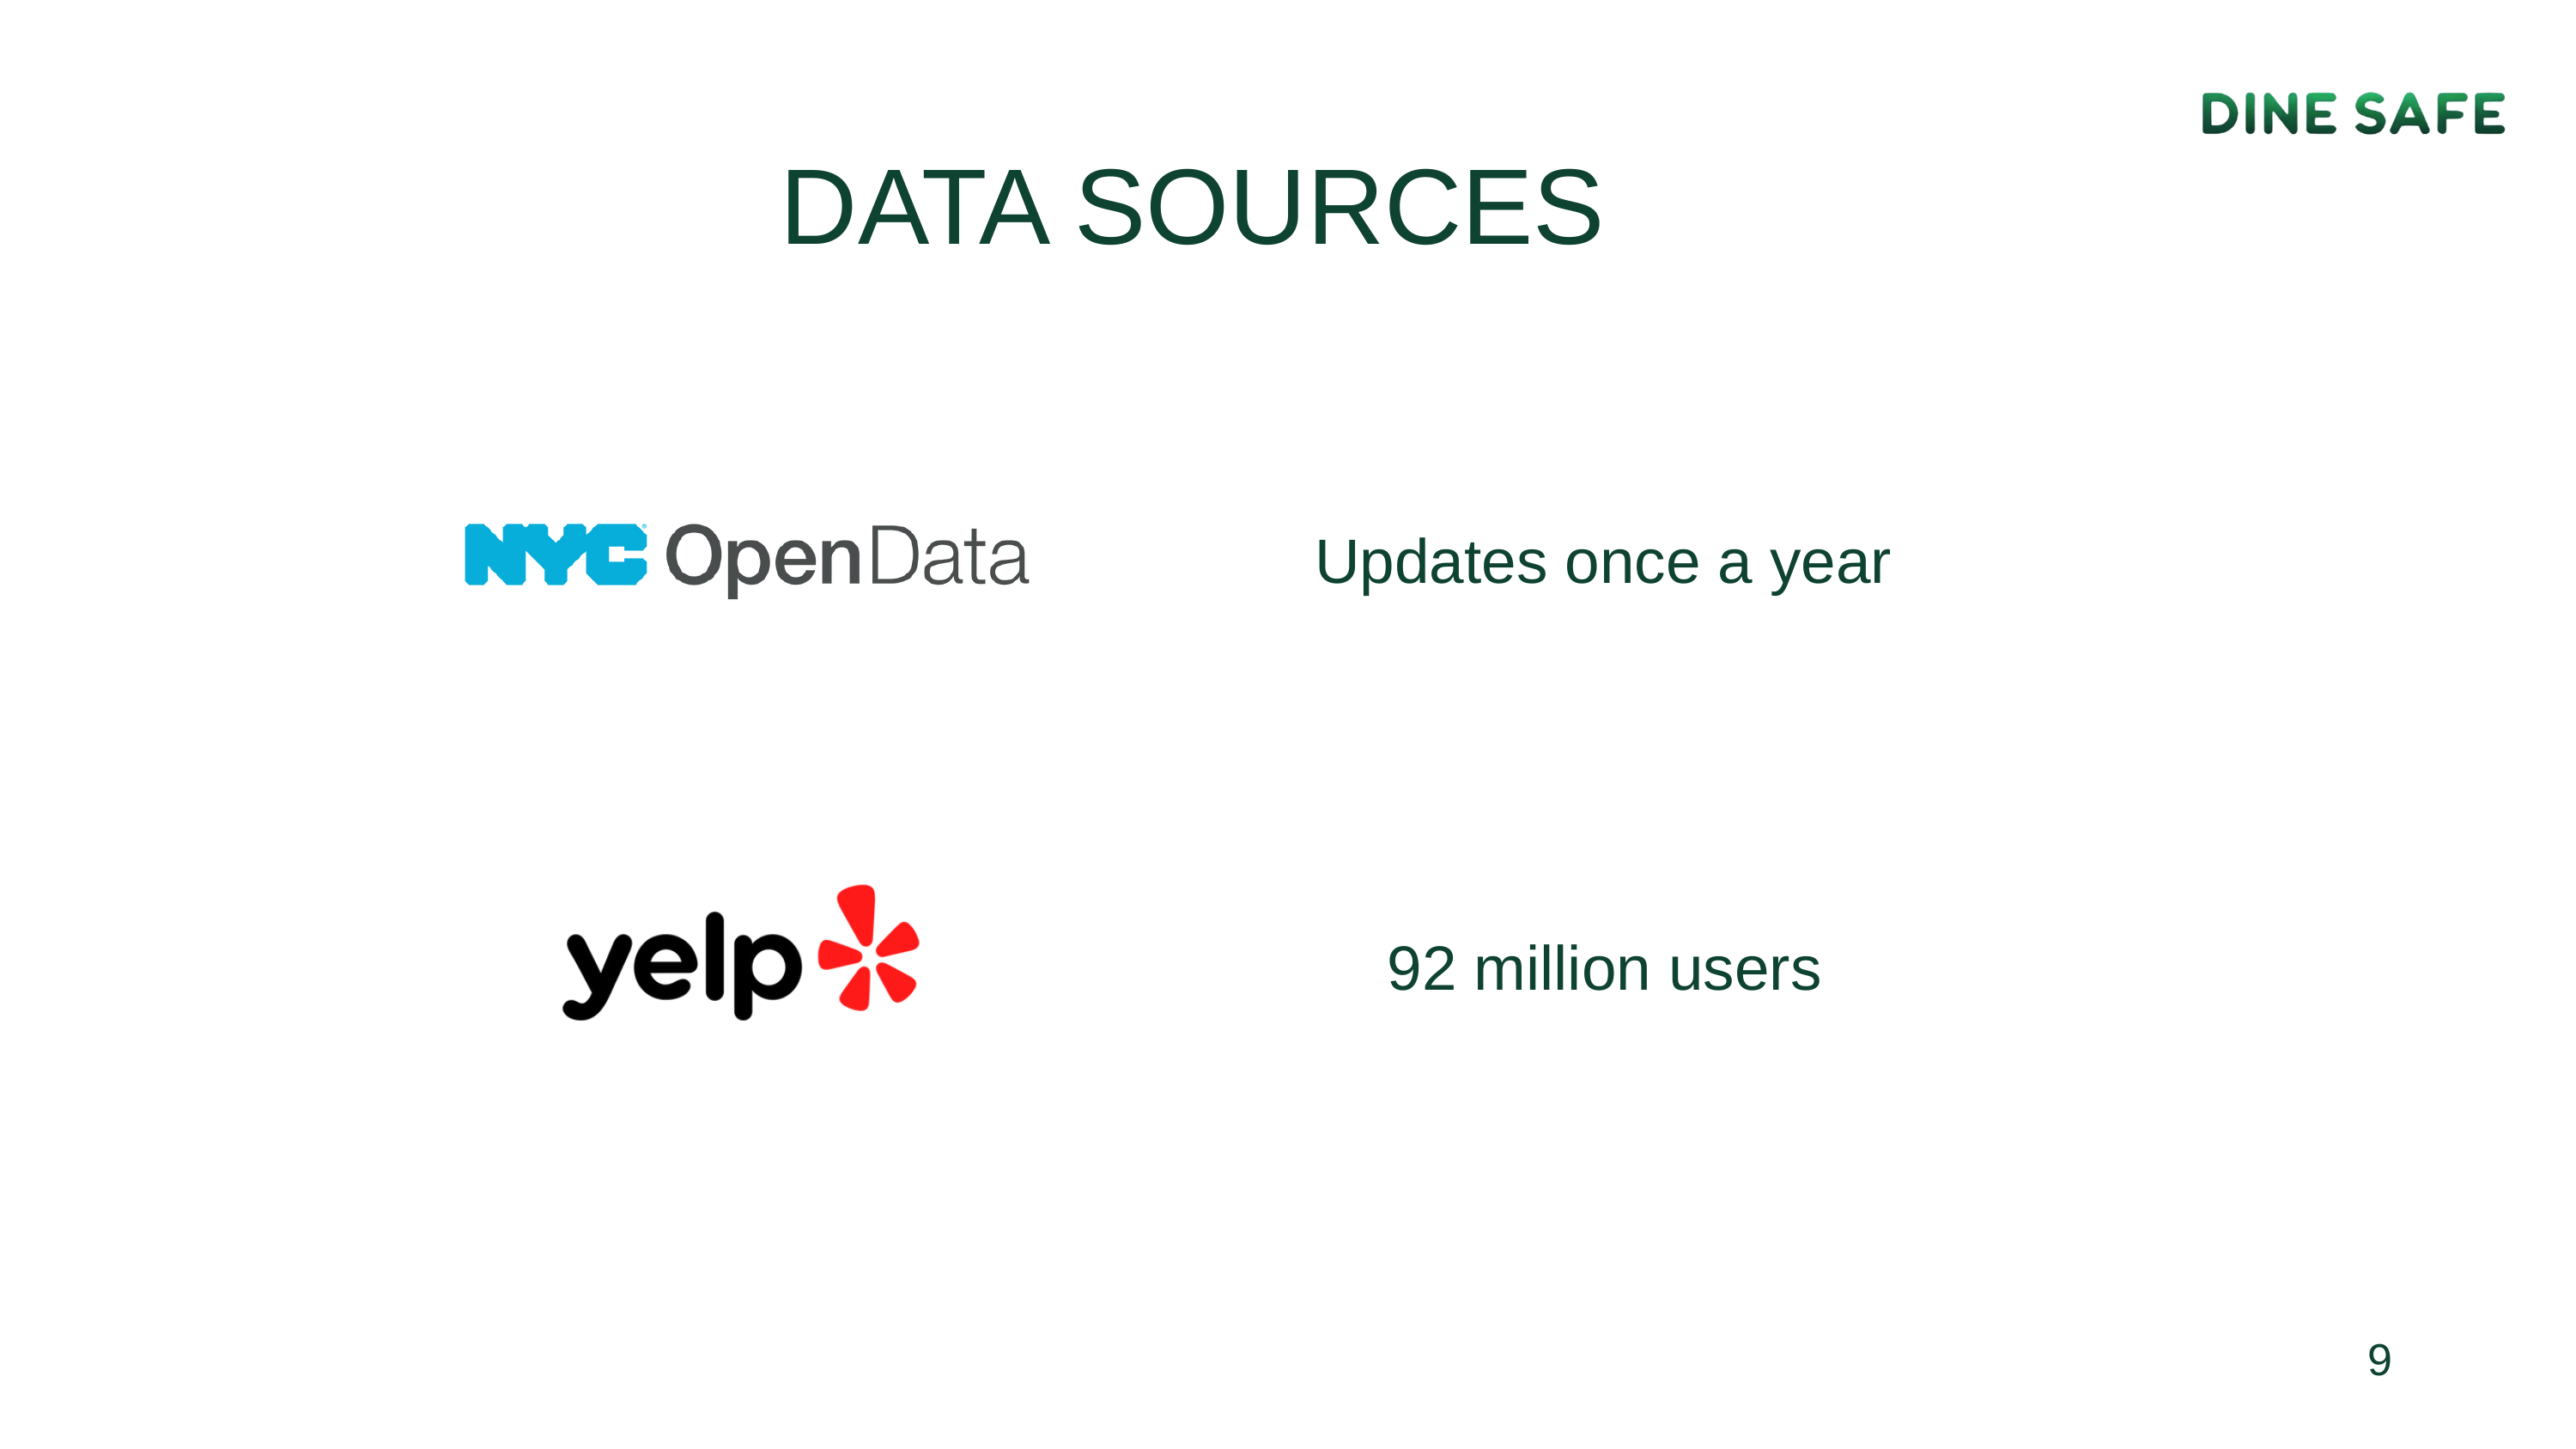

DATA SOURCES

Updates once a year

92 million users
9